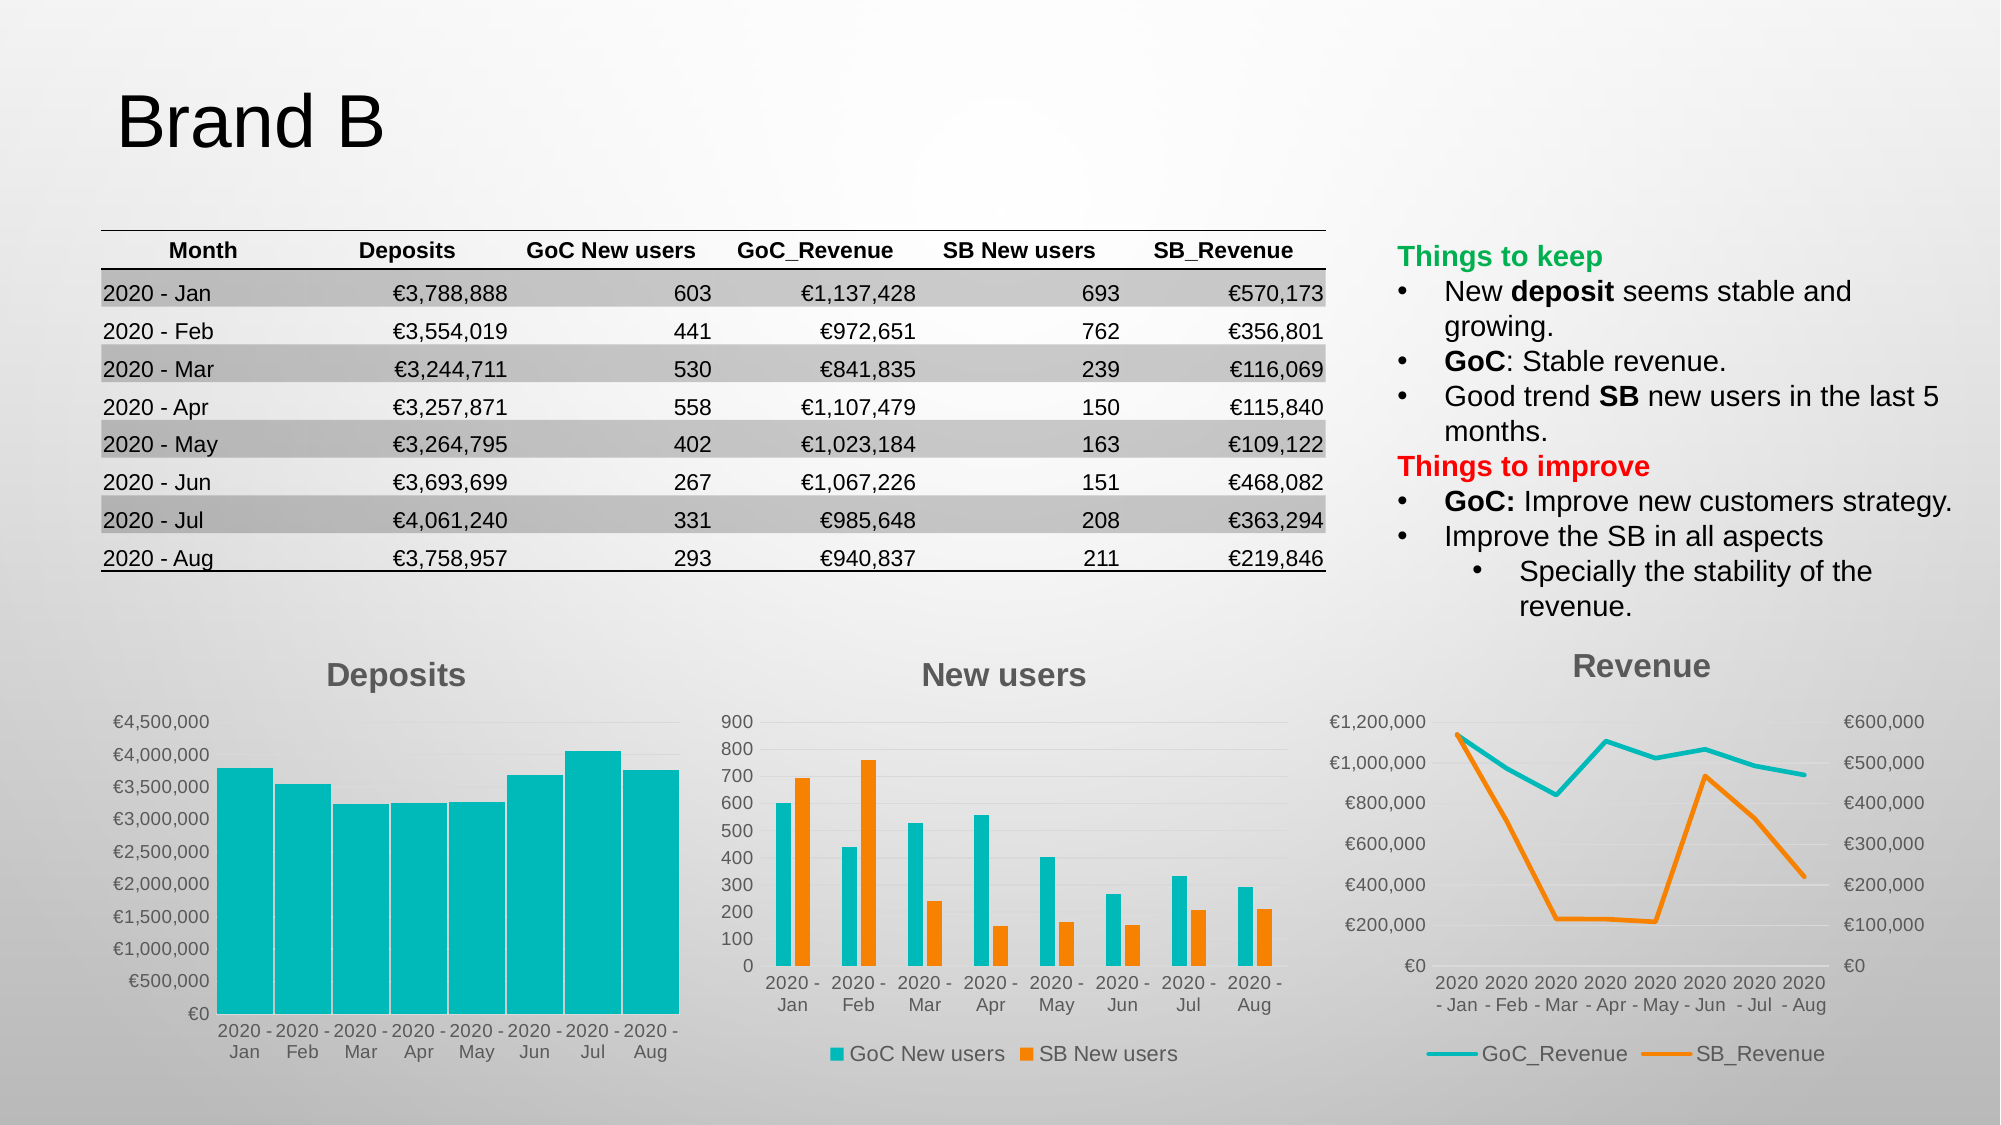

Brand B
| Month | Deposits | GoC New users | GoC\_Revenue | SB New users | SB\_Revenue |
| --- | --- | --- | --- | --- | --- |
| 2020 - Jan | €3,788,888 | 603 | €1,137,428 | 693 | €570,173 |
| 2020 - Feb | €3,554,019 | 441 | €972,651 | 762 | €356,801 |
| 2020 - Mar | €3,244,711 | 530 | €841,835 | 239 | €116,069 |
| 2020 - Apr | €3,257,871 | 558 | €1,107,479 | 150 | €115,840 |
| 2020 - May | €3,264,795 | 402 | €1,023,184 | 163 | €109,122 |
| 2020 - Jun | €3,693,699 | 267 | €1,067,226 | 151 | €468,082 |
| 2020 - Jul | €4,061,240 | 331 | €985,648 | 208 | €363,294 |
| 2020 - Aug | €3,758,957 | 293 | €940,837 | 211 | €219,846 |
Things to keep
New deposit seems stable and growing.
GoC: Stable revenue.
Good trend SB new users in the last 5 months.
Things to improve
GoC: Improve new customers strategy.
Improve the SB in all aspects
Specially the stability of the revenue.

### Chart:

| Category | Deposits |
|---|---|
| 2020 - Jan | 3788888.0 |
| 2020 - Feb | 3554019.0 |
| 2020 - Mar | 3244711.0 |
| 2020 - Apr | 3257871.0 |
| 2020 - May | 3264795.0 |
| 2020 - Jun | 3693699.0 |
| 2020 - Jul | 4061240.0 |
| 2020 - Aug | 3758957.0 |

### Chart: New users

| Category | GoC New users | SB New users |
|---|---|---|
| 2020 - Jan | 603.0 | 693.0 |
| 2020 - Feb | 441.0 | 762.0 |
| 2020 - Mar | 530.0 | 239.0 |
| 2020 - Apr | 558.0 | 150.0 |
| 2020 - May | 402.0 | 163.0 |
| 2020 - Jun | 267.0 | 151.0 |
| 2020 - Jul | 331.0 | 208.0 |
| 2020 - Aug | 293.0 | 211.0 |

### Chart: Revenue

| Category | GoC_Revenue | SB_Revenue |
|---|---|---|
| 2020 - Jan | 1137428.0 | 570173.0 |
| 2020 - Feb | 972651.0 | 356801.0 |
| 2020 - Mar | 841835.0 | 116069.0 |
| 2020 - Apr | 1107479.0 | 115840.0 |
| 2020 - May | 1023184.0 | 109122.0 |
| 2020 - Jun | 1067226.0 | 468082.0 |
| 2020 - Jul | 985648.0 | 363294.0 |
| 2020 - Aug | 940837.0 | 219846.0 |